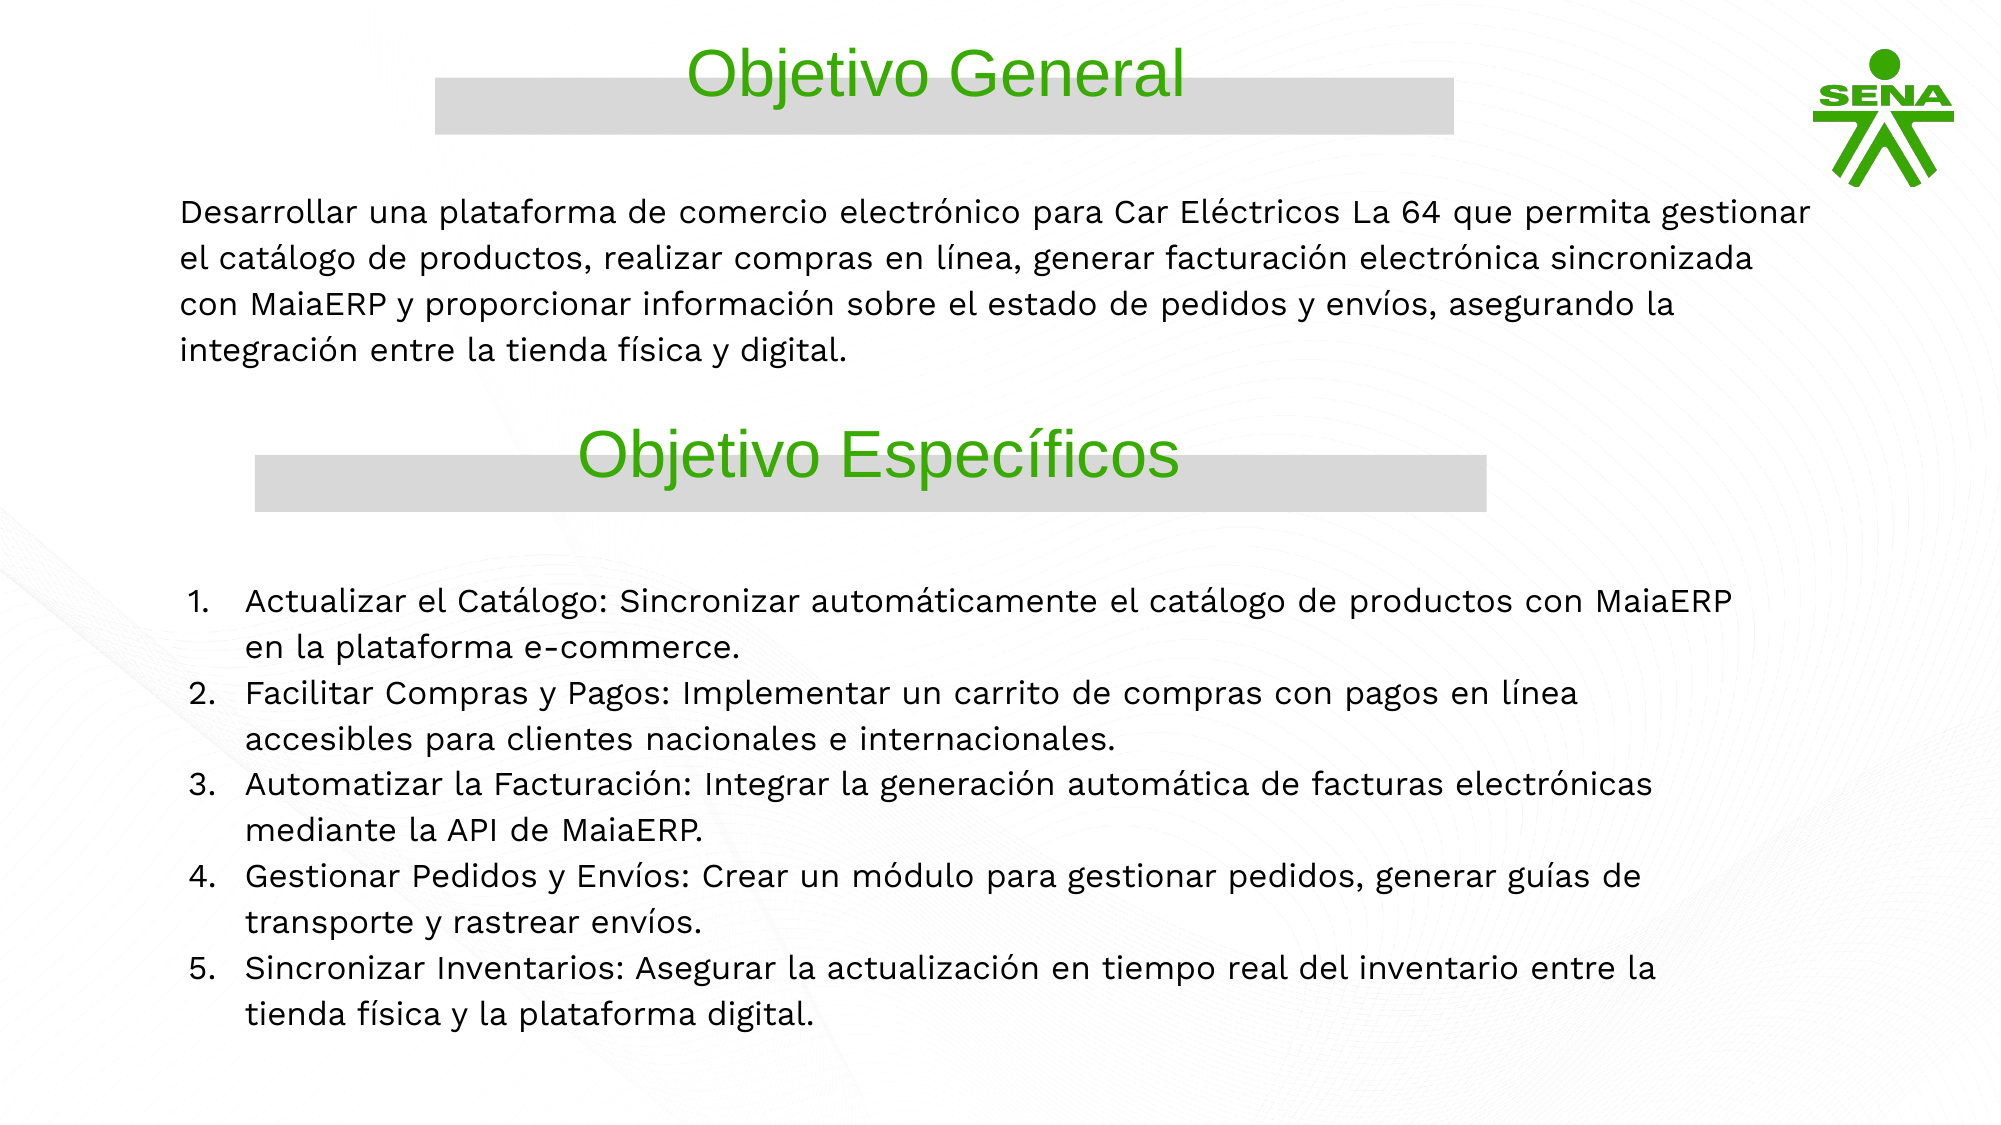

Objetivo General

Desarrollar una plataforma de comercio electrónico para Car Eléctricos La 64 que permita gestionar el catálogo de productos, realizar compras en línea, generar facturación electrónica sincronizada con MaiaERP y proporcionar información sobre el estado de pedidos y envíos, asegurando la integración entre la tienda física y digital.
Objetivo Específicos

Actualizar el Catálogo: Sincronizar automáticamente el catálogo de productos con MaiaERP en la plataforma e-commerce.
Facilitar Compras y Pagos: Implementar un carrito de compras con pagos en línea accesibles para clientes nacionales e internacionales.
Automatizar la Facturación: Integrar la generación automática de facturas electrónicas mediante la API de MaiaERP.
Gestionar Pedidos y Envíos: Crear un módulo para gestionar pedidos, generar guías de transporte y rastrear envíos.
Sincronizar Inventarios: Asegurar la actualización en tiempo real del inventario entre la tienda física y la plataforma digital.